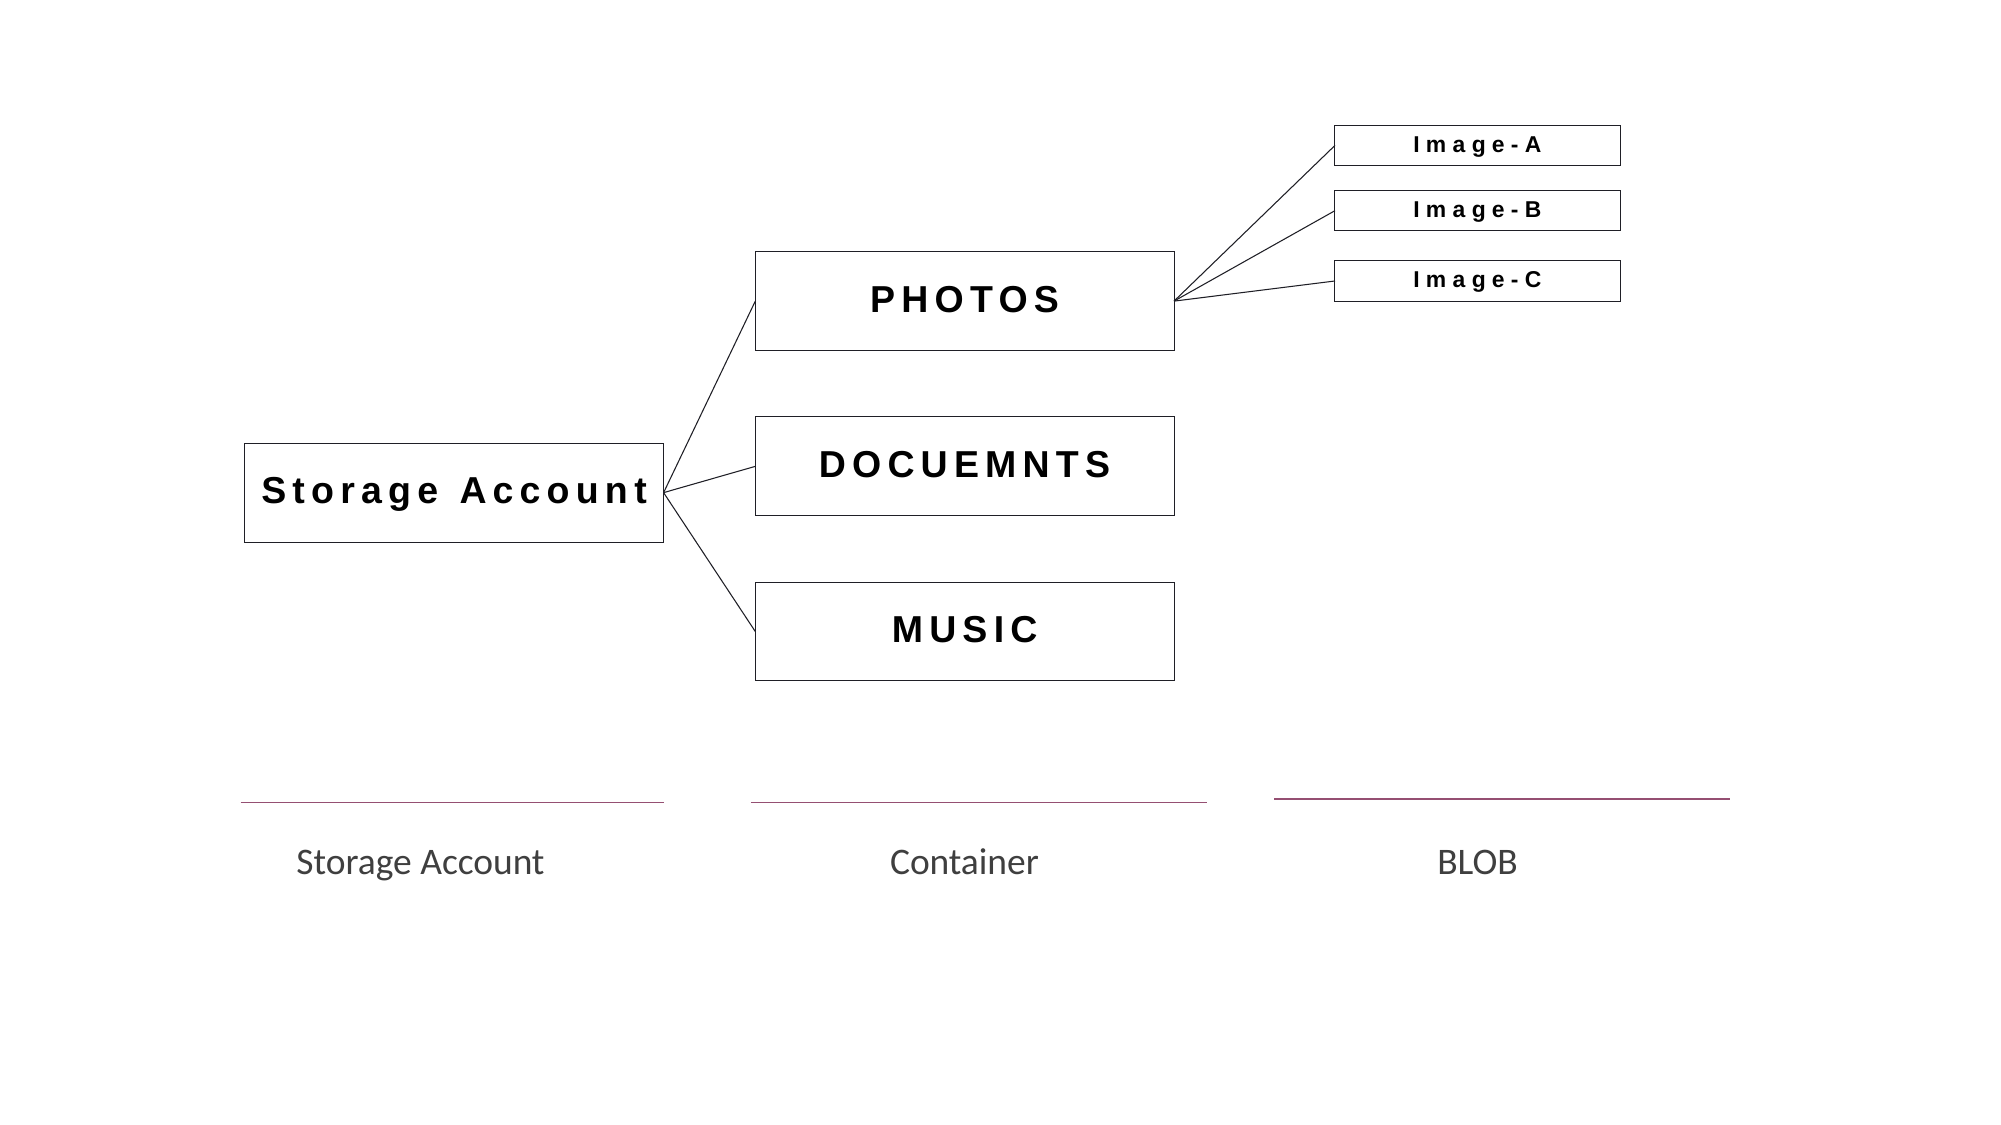

Image-A
Image-B
PHOTOS
Image-C
DOCUEMNTS
Storage Account
MUSIC
Storage Account
Container
BLOB